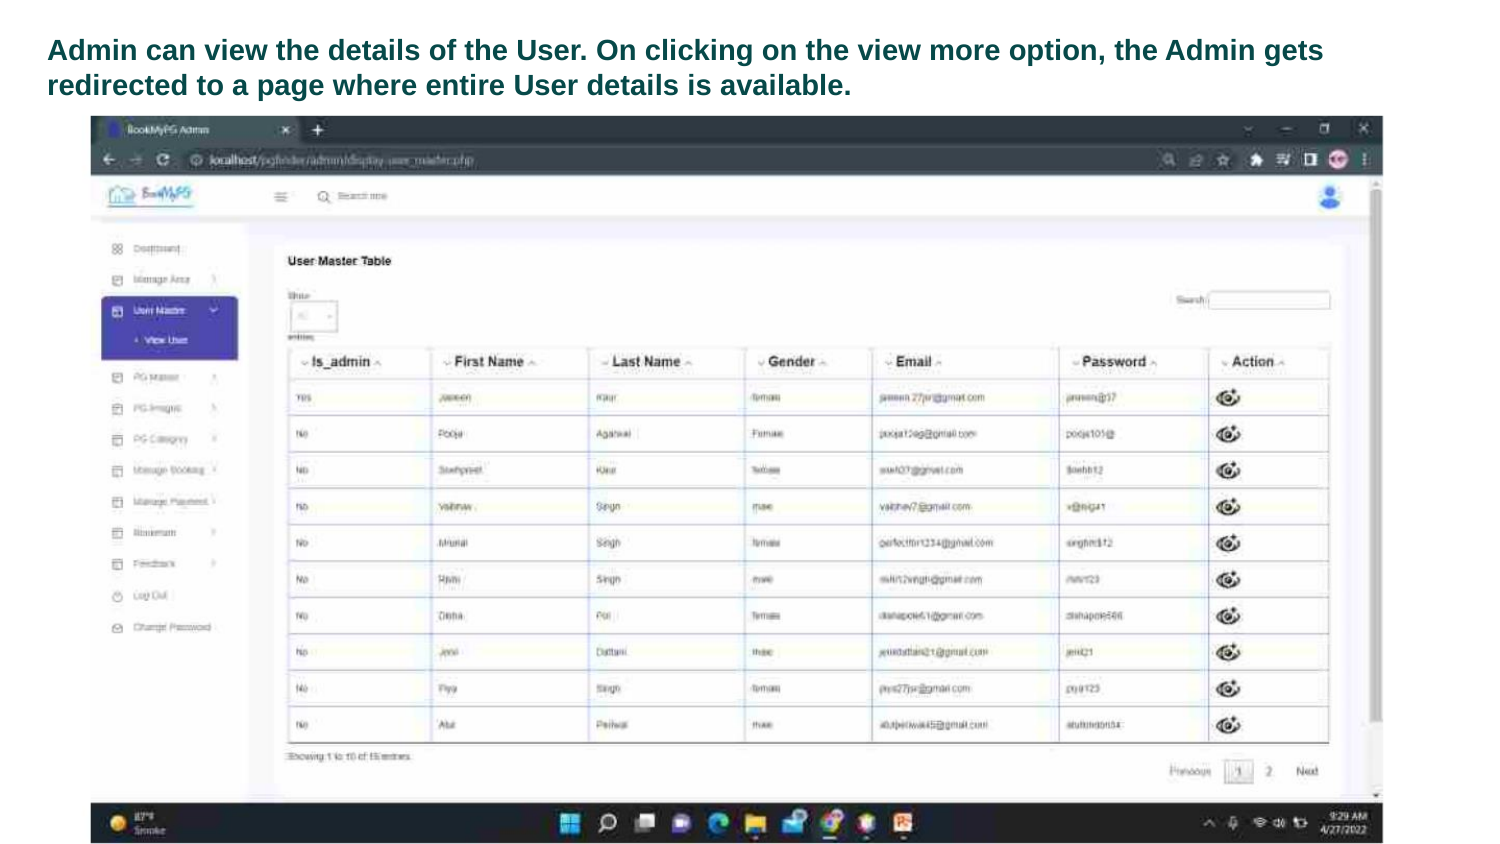

Admin can view the details of the User. On clicking on the view more option, the Admin gets
redirected to a page where entire User details is available.